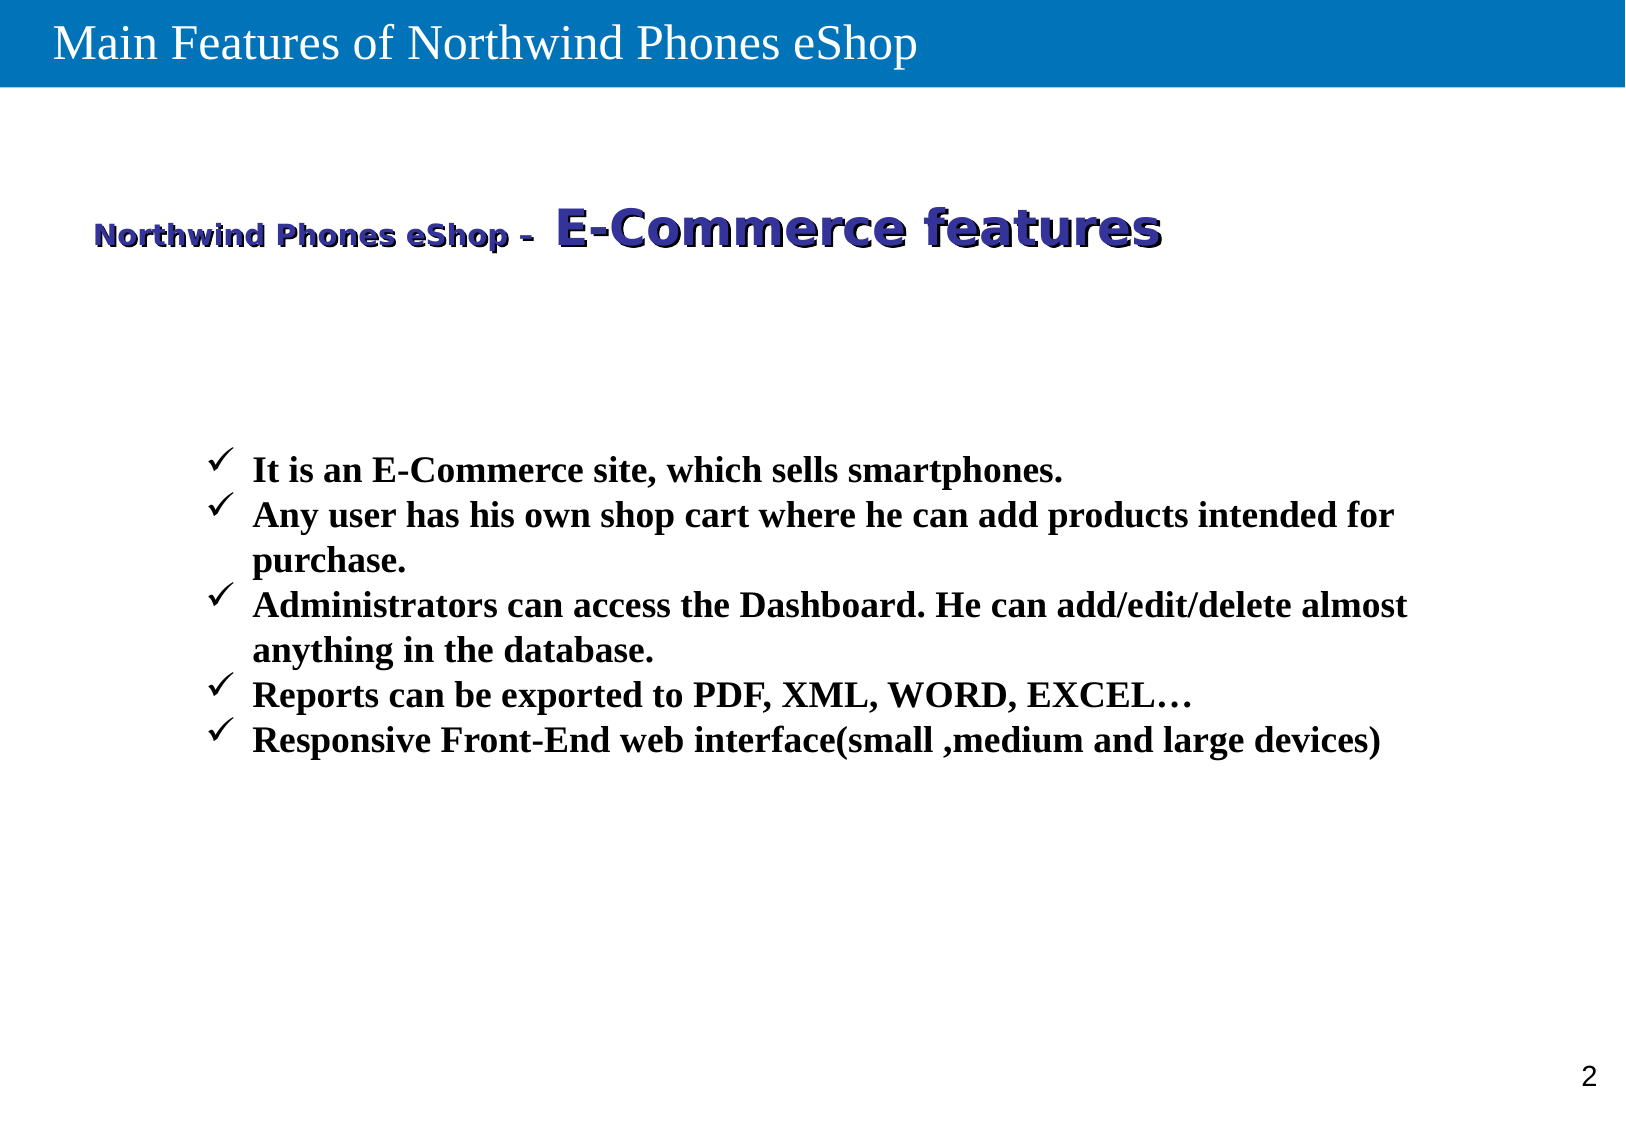

Main Features of Northwind Phones eShop
Northwind Phones eShop –  E-Commerce features
It is an E-Commerce site, which sells smartphones.
Any user has his own shop cart where he can add products intended for          purchase.
Administrators can access the Dashboard. He can add/edit/delete almost anything in the database.
Reports can be exported to PDF, XML, WORD, EXCEL…
Responsive Front-End web interface(small ,medium and large devices)
2